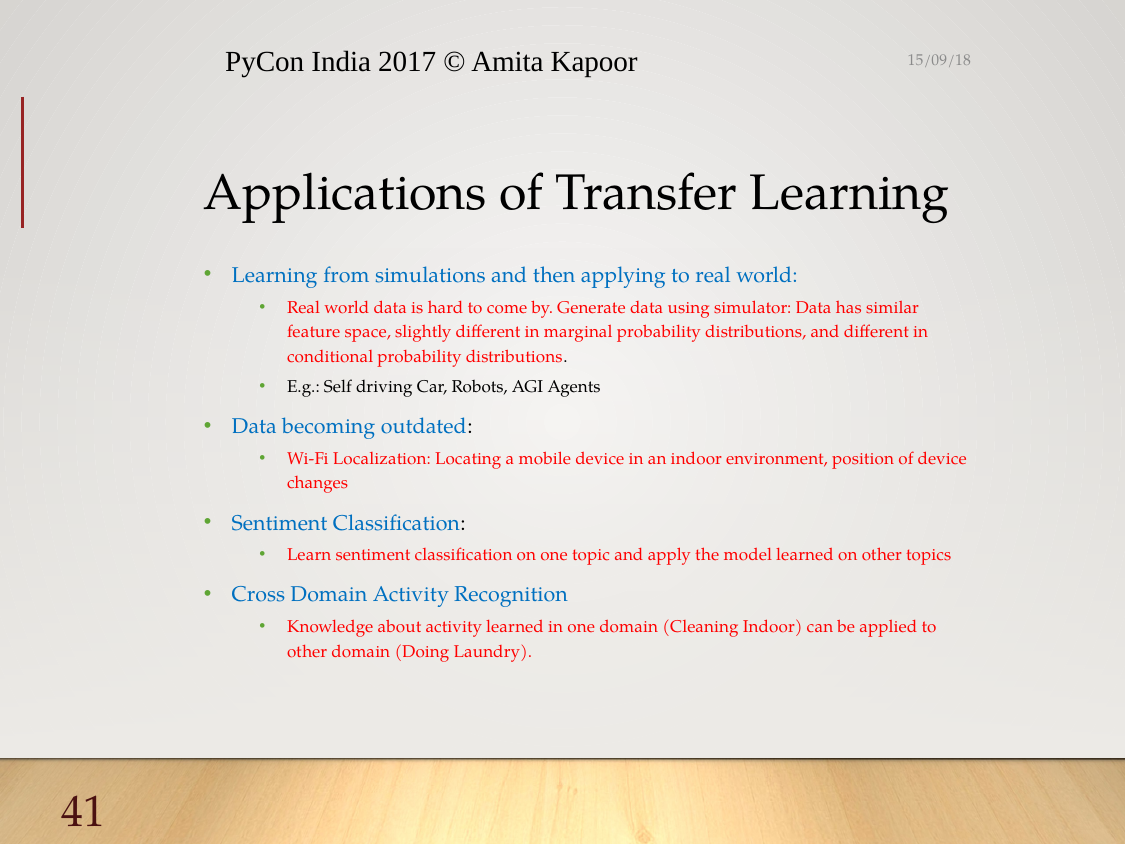

PyCon India 2017 © Amita Kapoor
15/09/18
# Applications of Transfer Learning
Learning from simulations and then applying to real world:
Real world data is hard to come by. Generate data using simulator: Data has similar feature space, slightly different in marginal probability distributions, and different in conditional probability distributions.
E.g.: Self driving Car, Robots, AGI Agents
Data becoming outdated:
Wi-Fi Localization: Locating a mobile device in an indoor environment, position of device changes
Sentiment Classification:
Learn sentiment classification on one topic and apply the model learned on other topics
Cross Domain Activity Recognition
Knowledge about activity learned in one domain (Cleaning Indoor) can be applied to other domain (Doing Laundry).
41